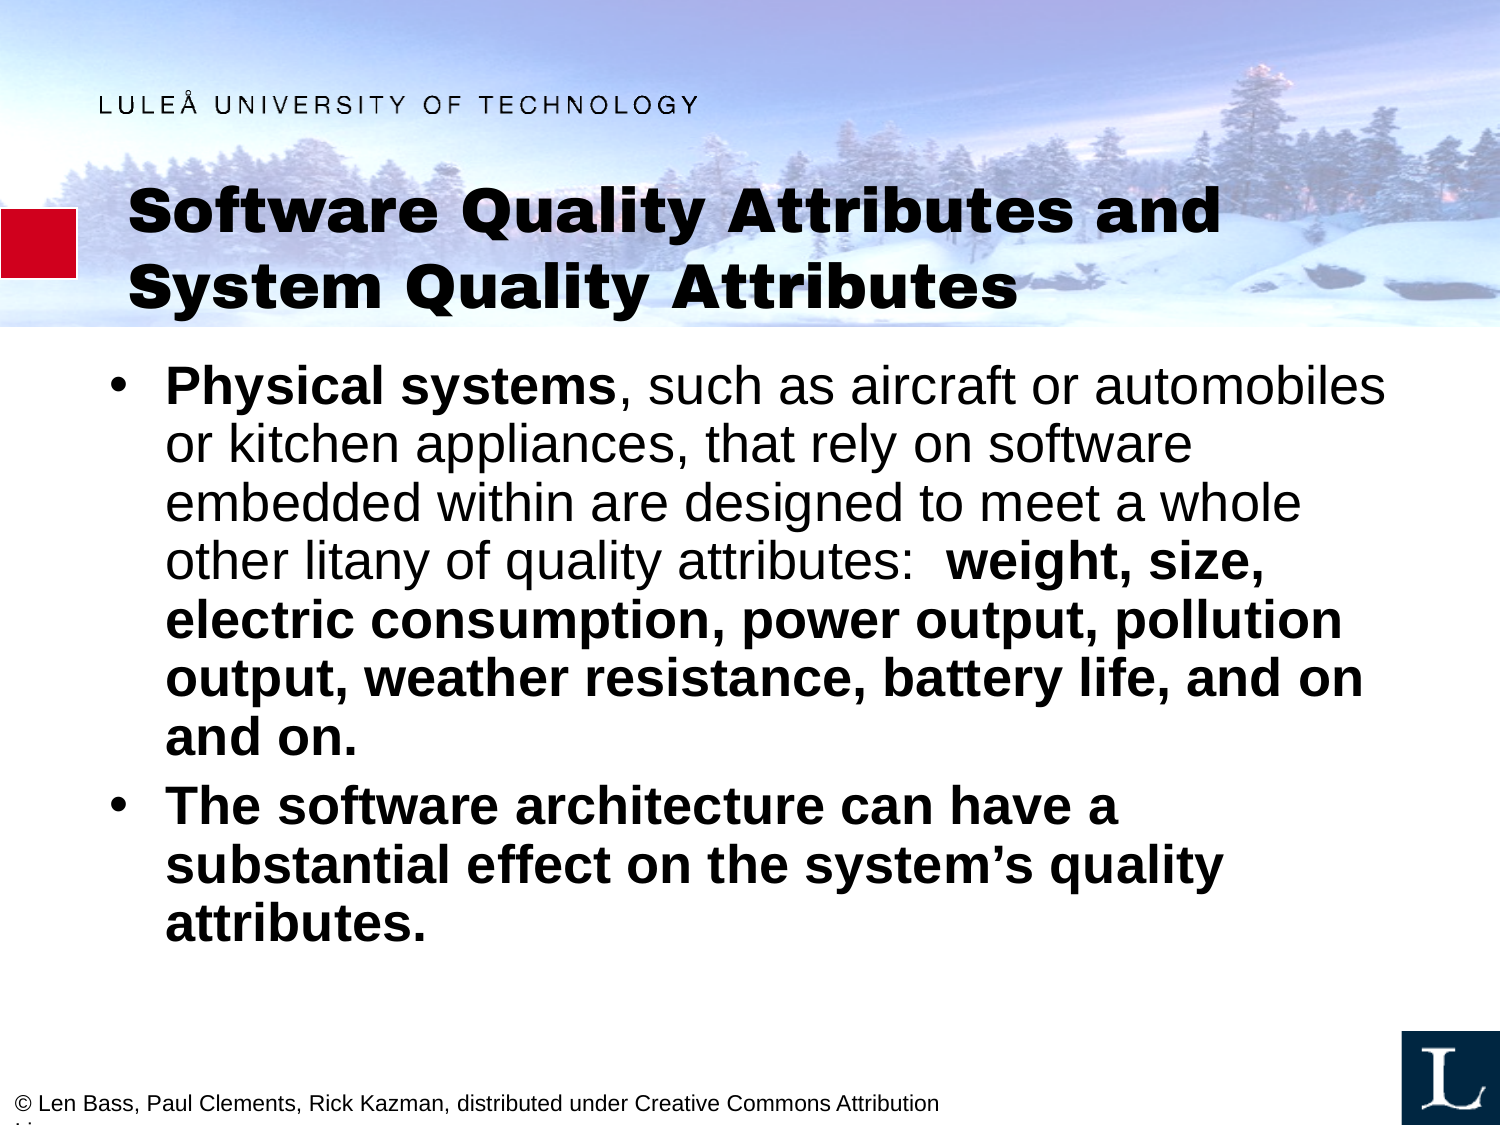

# Software Quality Attributes and System Quality Attributes
Physical systems, such as aircraft or automobiles or kitchen appliances, that rely on software embedded within are designed to meet a whole other litany of quality attributes:  weight, size, electric consumption, power output, pollution output, weather resistance, battery life, and on and on.
The software architecture can have a substantial effect on the system’s quality attributes.
© Len Bass, Paul Clements, Rick Kazman, distributed under Creative Commons Attribution License